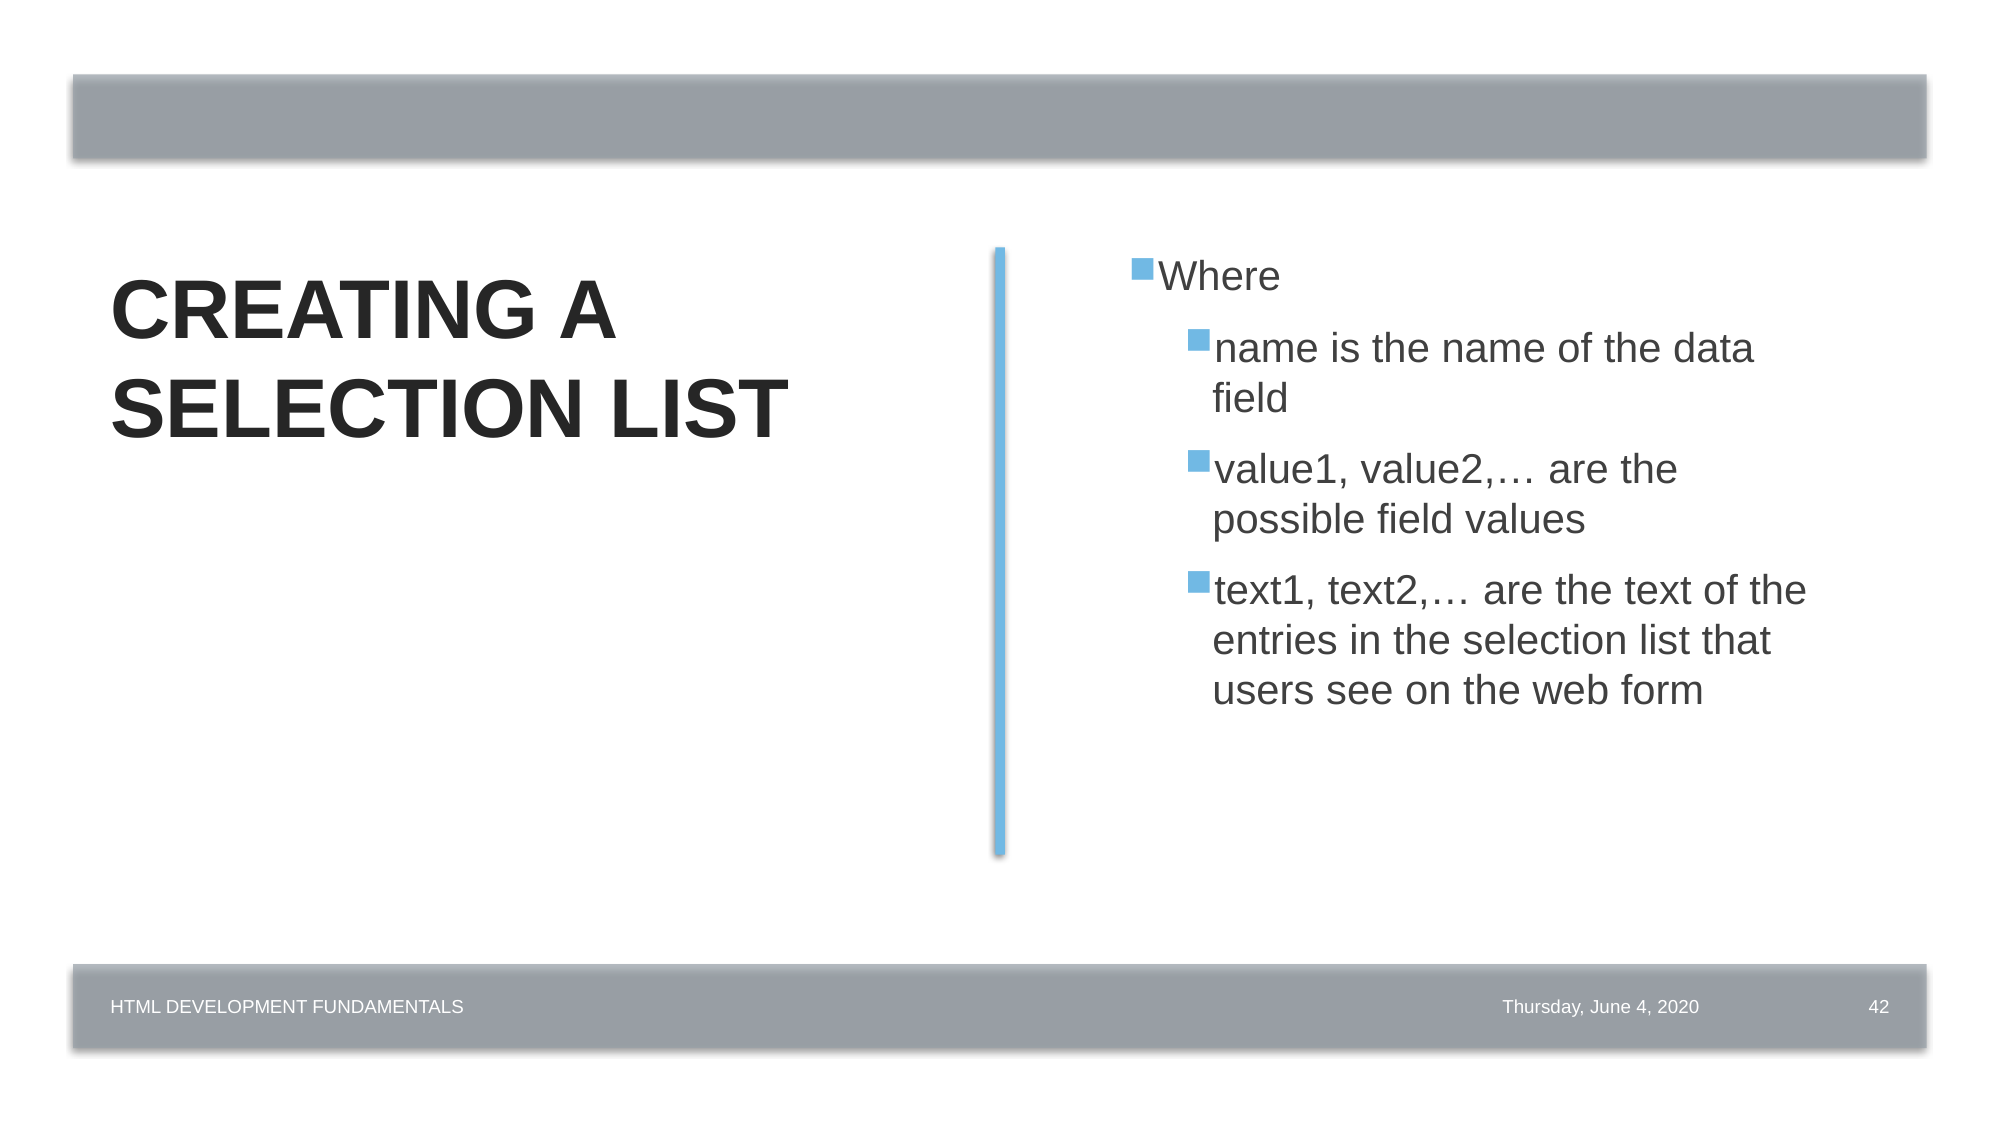

# Creating a Selection List
Where
name is the name of the data field
value1, value2,… are the possible field values
text1, text2,… are the text of the entries in the selection list that users see on the web form

HTML Development Fundamentals
Thursday, June 4, 2020
42